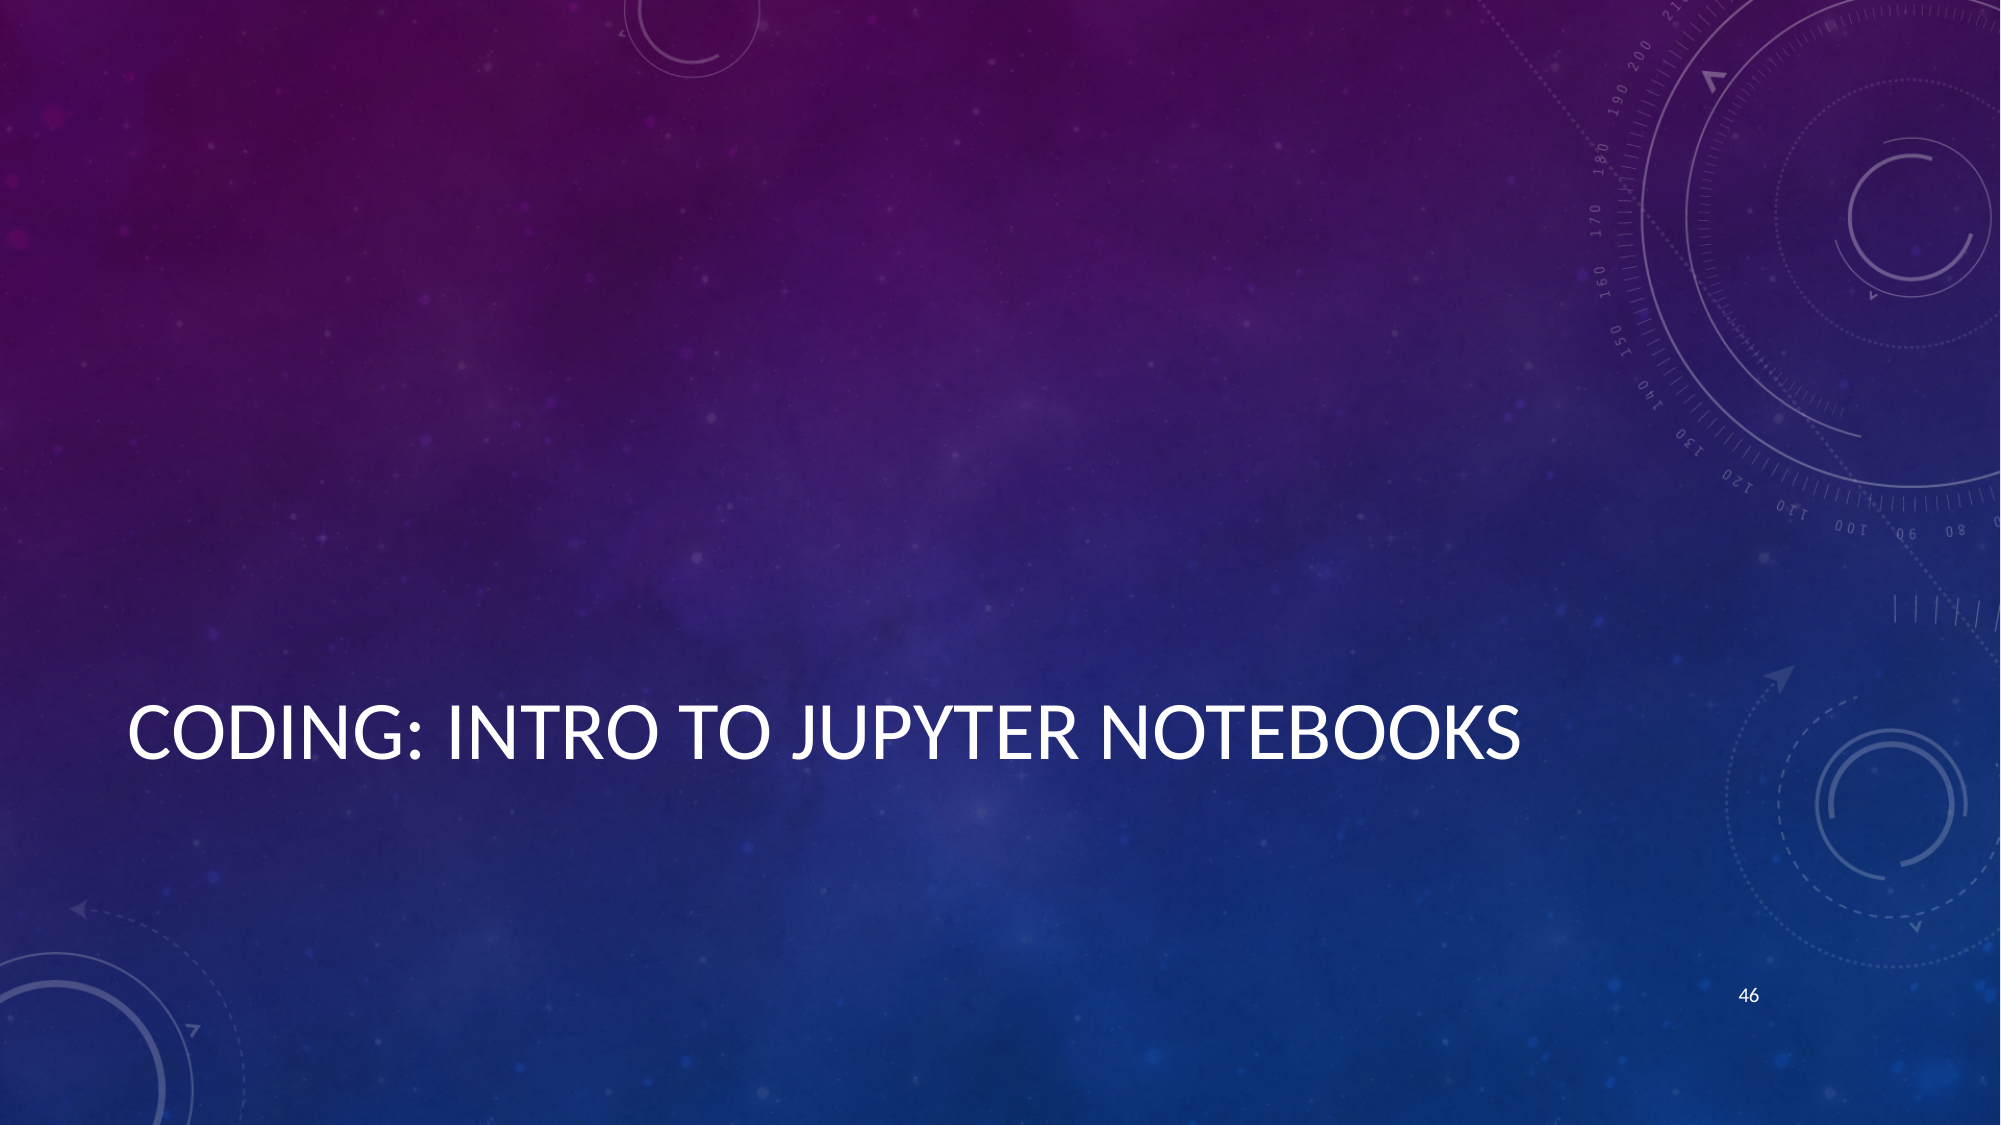

# Coding: Intro to Jupyter notebooks

46